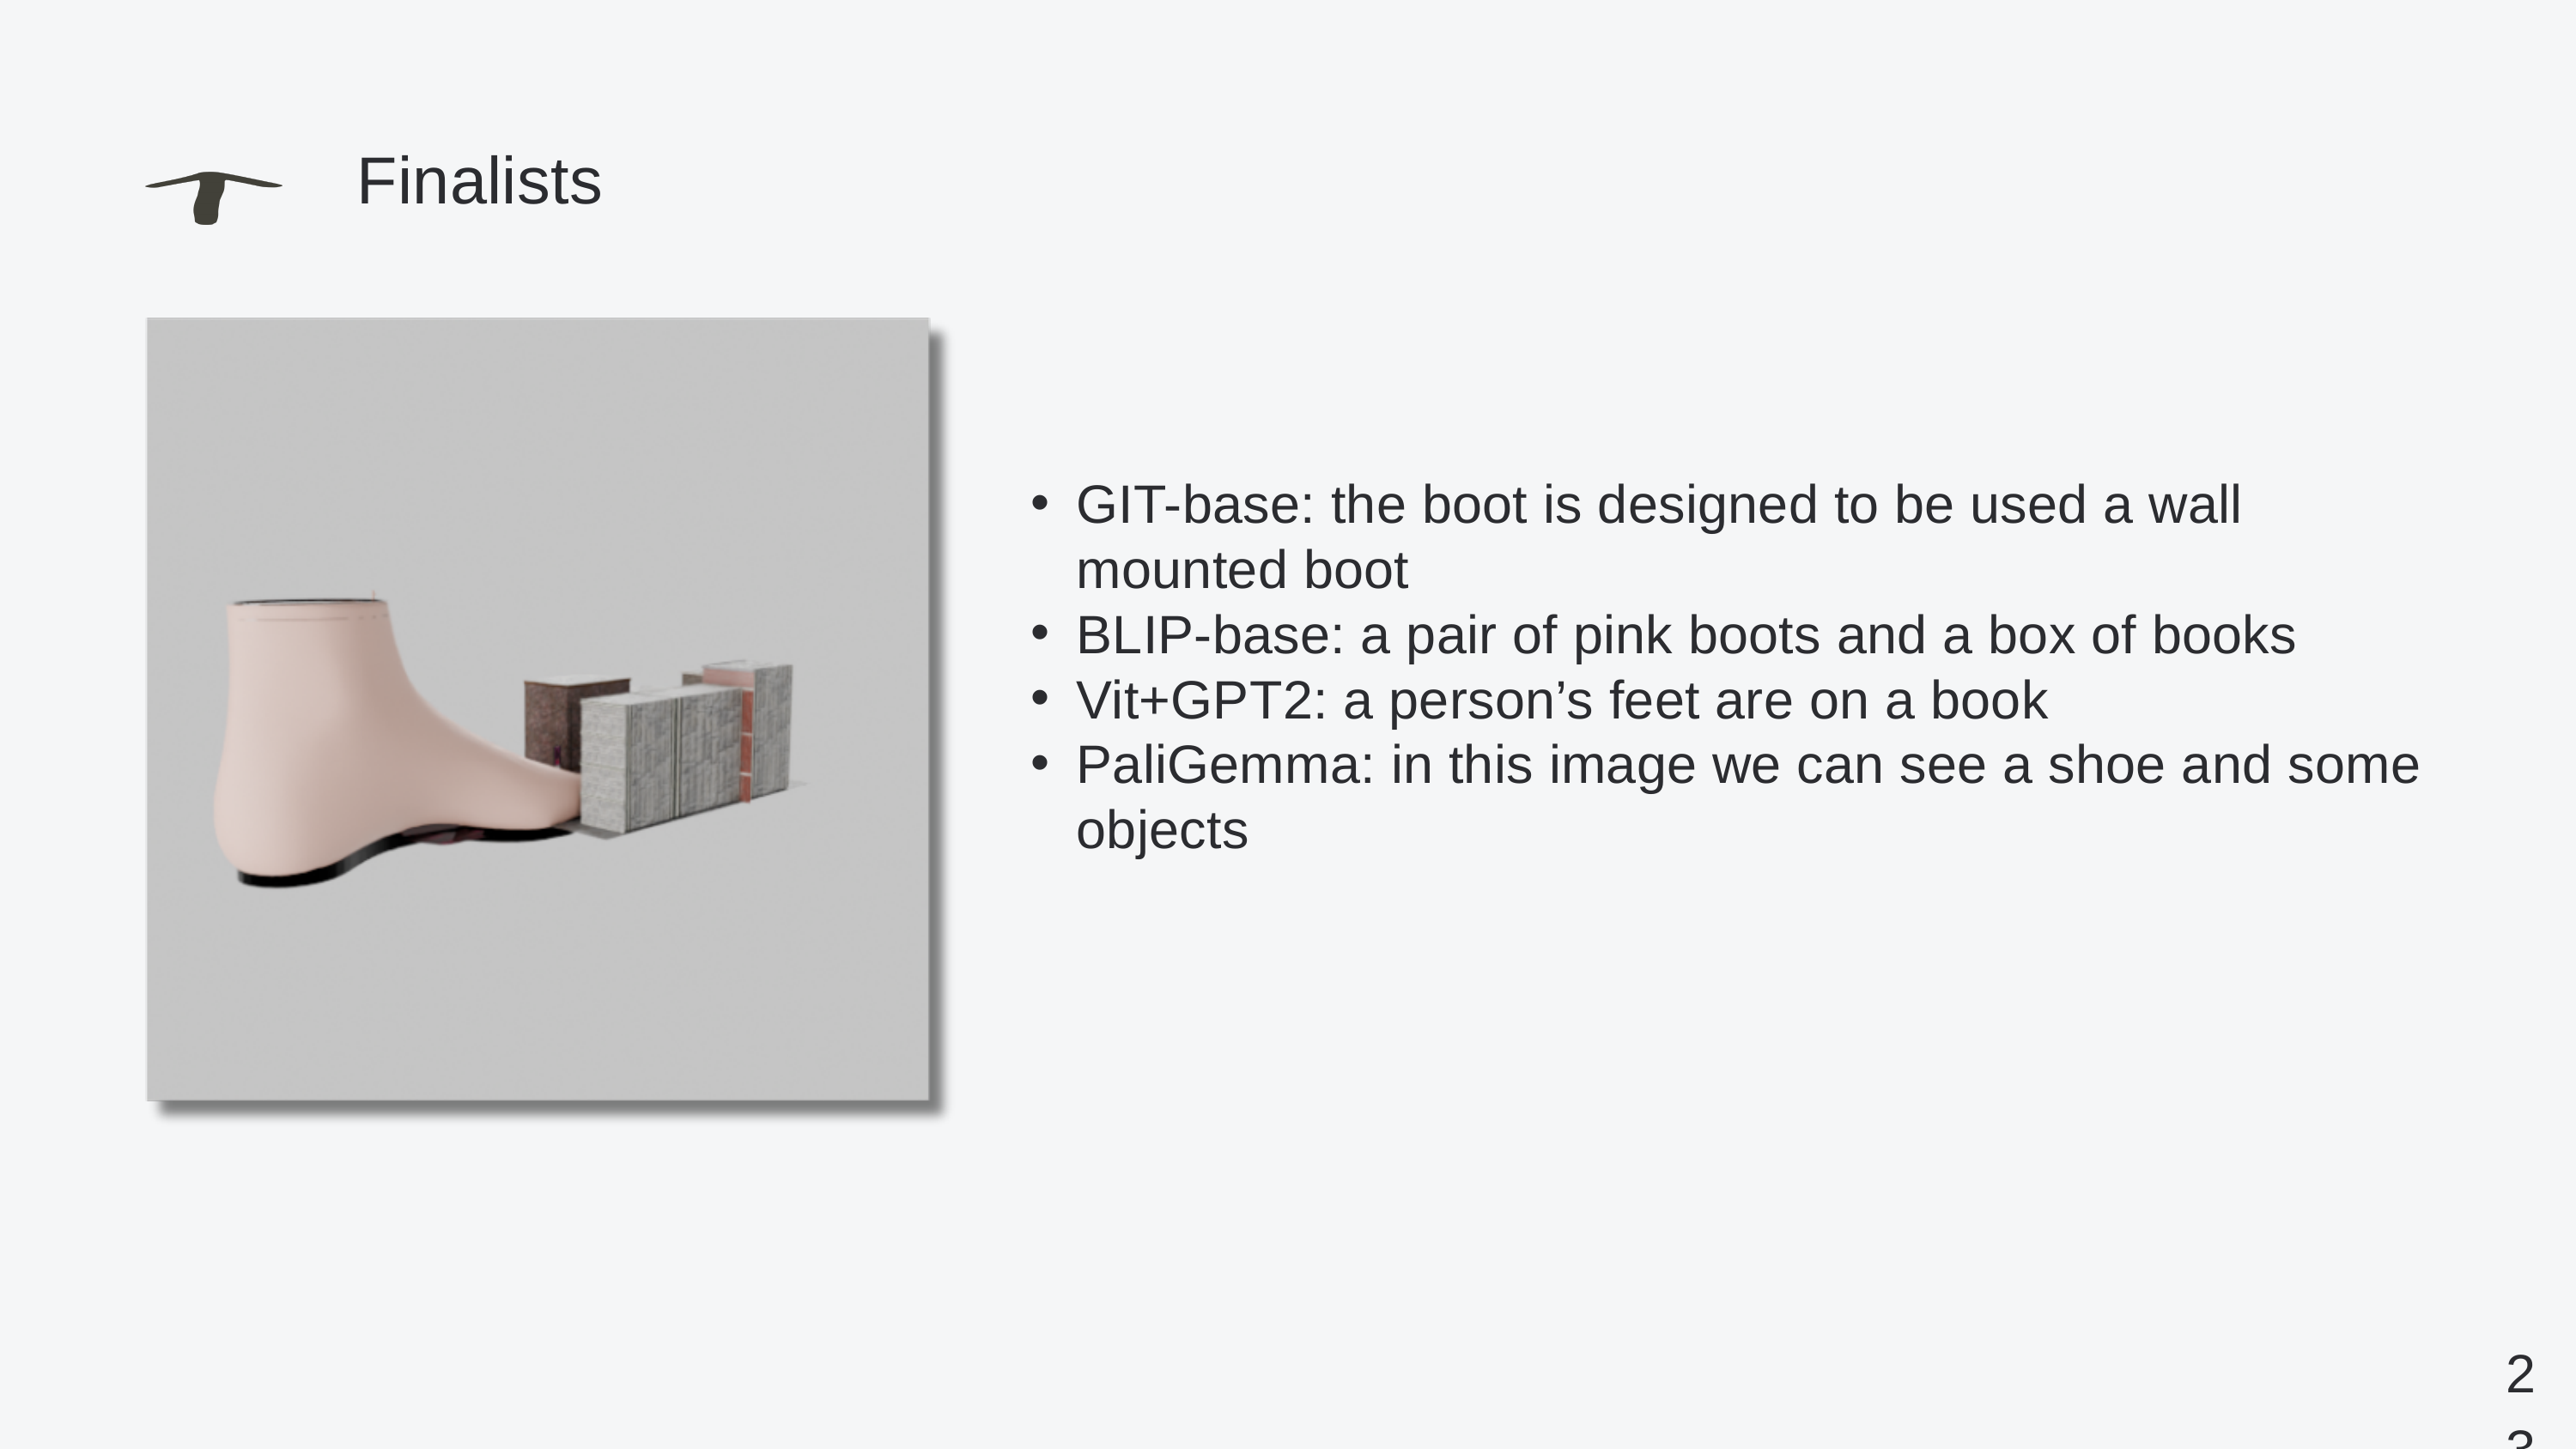

Finalists

GIT-base: the boot is designed to be used a wall mounted boot
BLIP-base: a pair of pink boots and a box of books
Vit+GPT2: a person’s feet are on a book
PaliGemma: in this image we can see a shoe and some objects
23